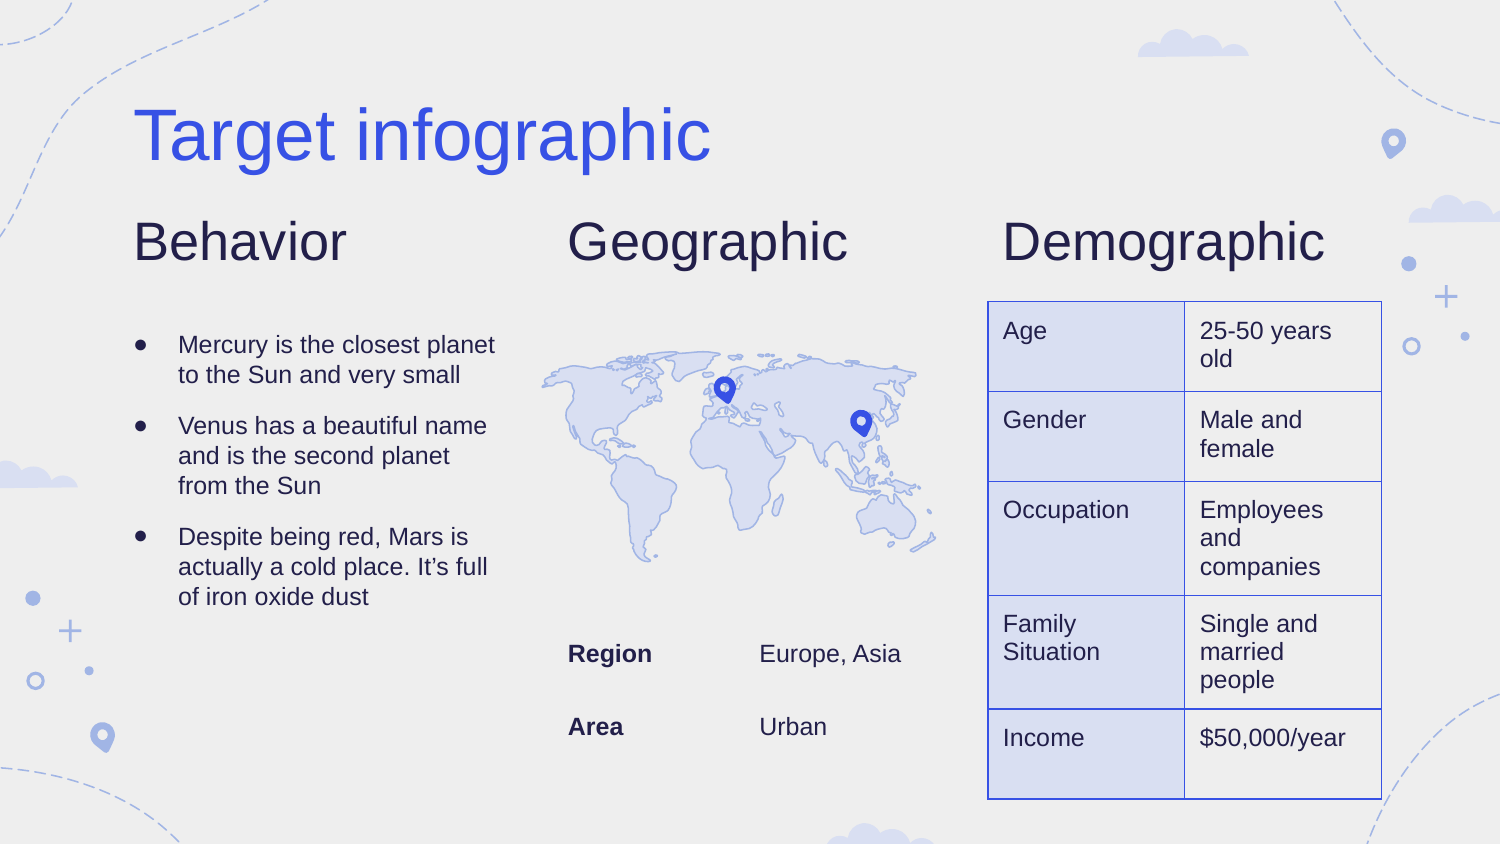

# Target infographic
Behavior
Geographic
Demographic
| Age | 25-50 years old |
| --- | --- |
| Gender | Male and female |
| Occupation | Employees and companies |
| Family Situation | Single and married people |
| Income | $50,000/year |
Mercury is the closest planet to the Sun and very small
Venus has a beautiful name and is the second planet from the Sun
Despite being red, Mars is actually a cold place. It’s full of iron oxide dust

Region
Europe, Asia
Area
Urban